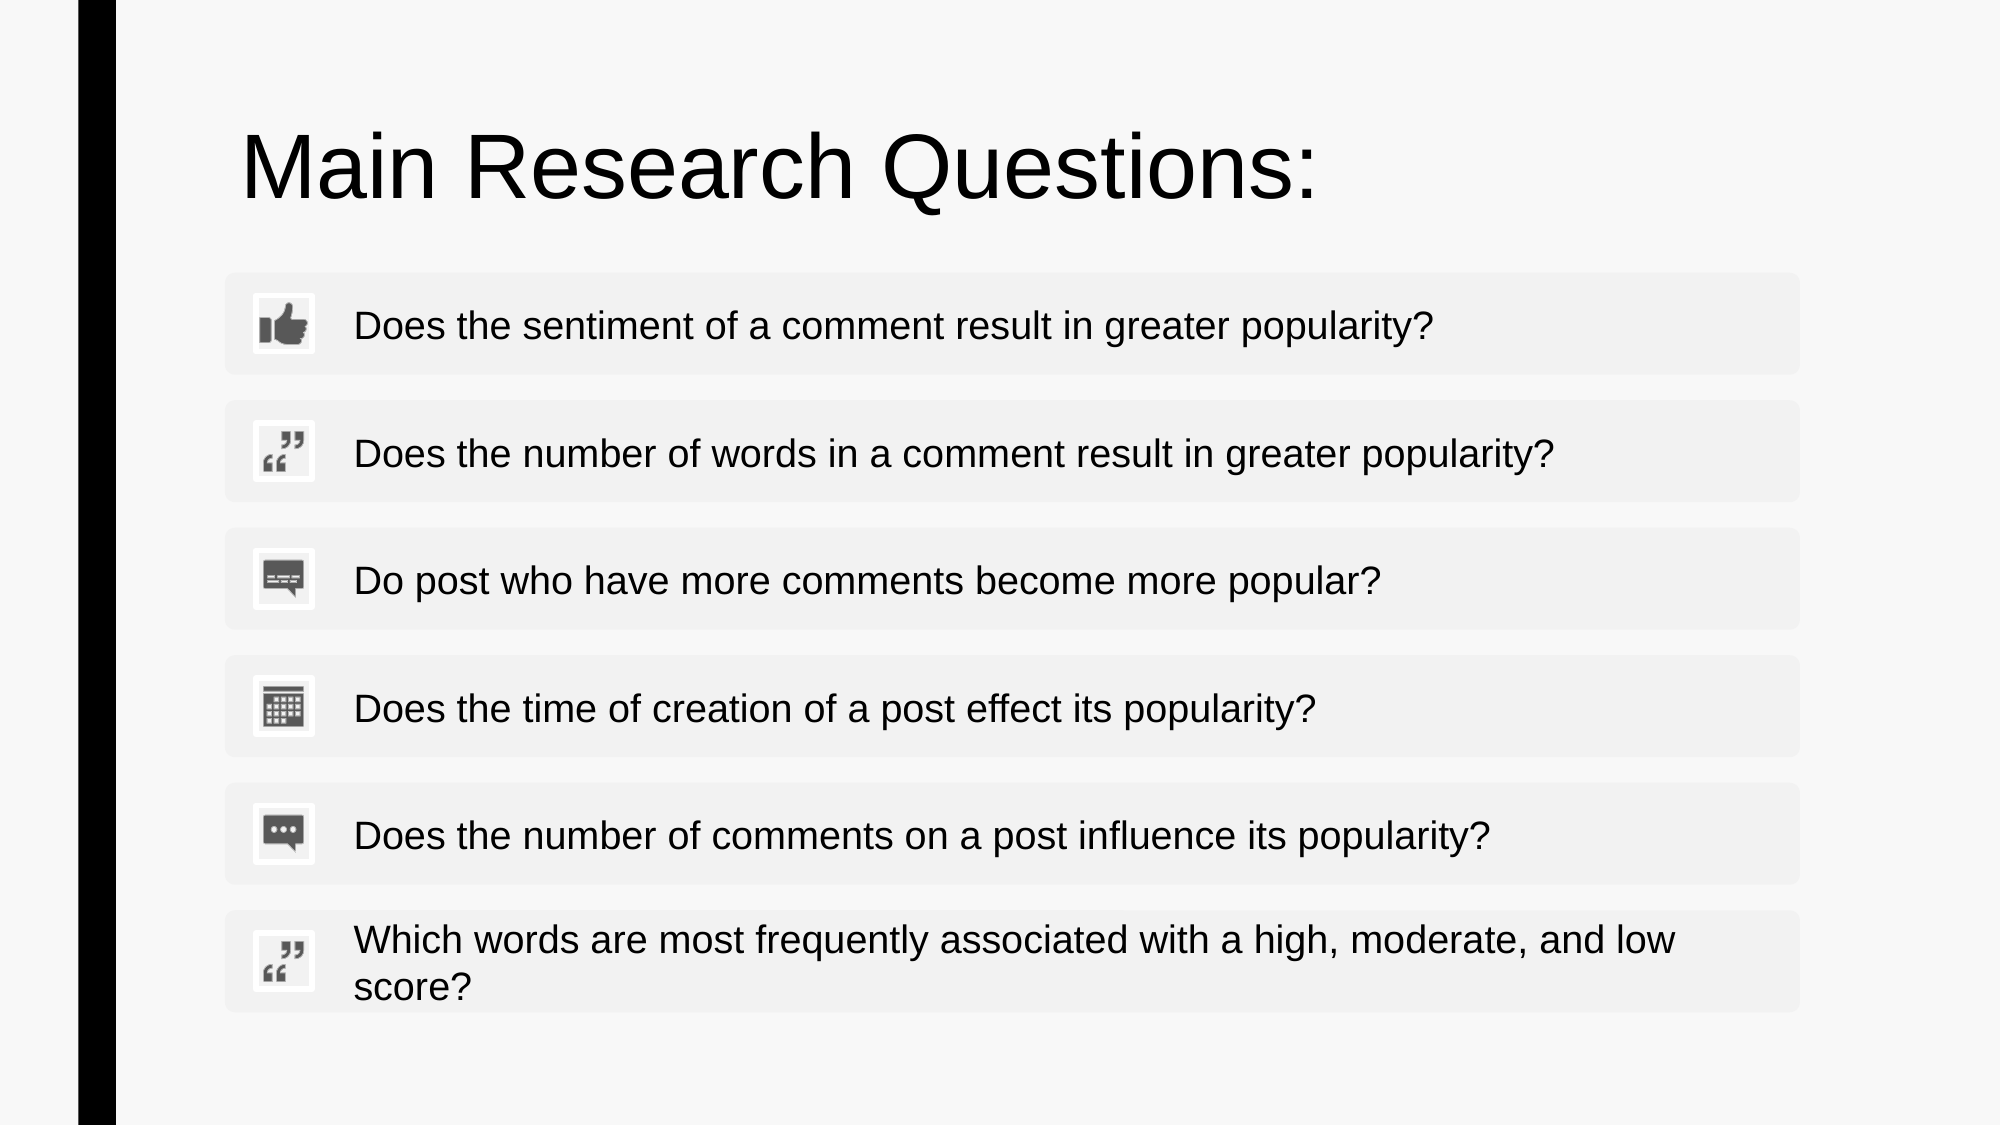

# Main Research Questions:
Does the sentiment of a comment result in greater popularity?
Does the number of words in a comment result in greater popularity?
Do post who have more comments become more popular?
Does the time of creation of a post effect its popularity?
Does the number of comments on a post influence its popularity?
Which words are most frequently associated with a high, moderate, and low score?